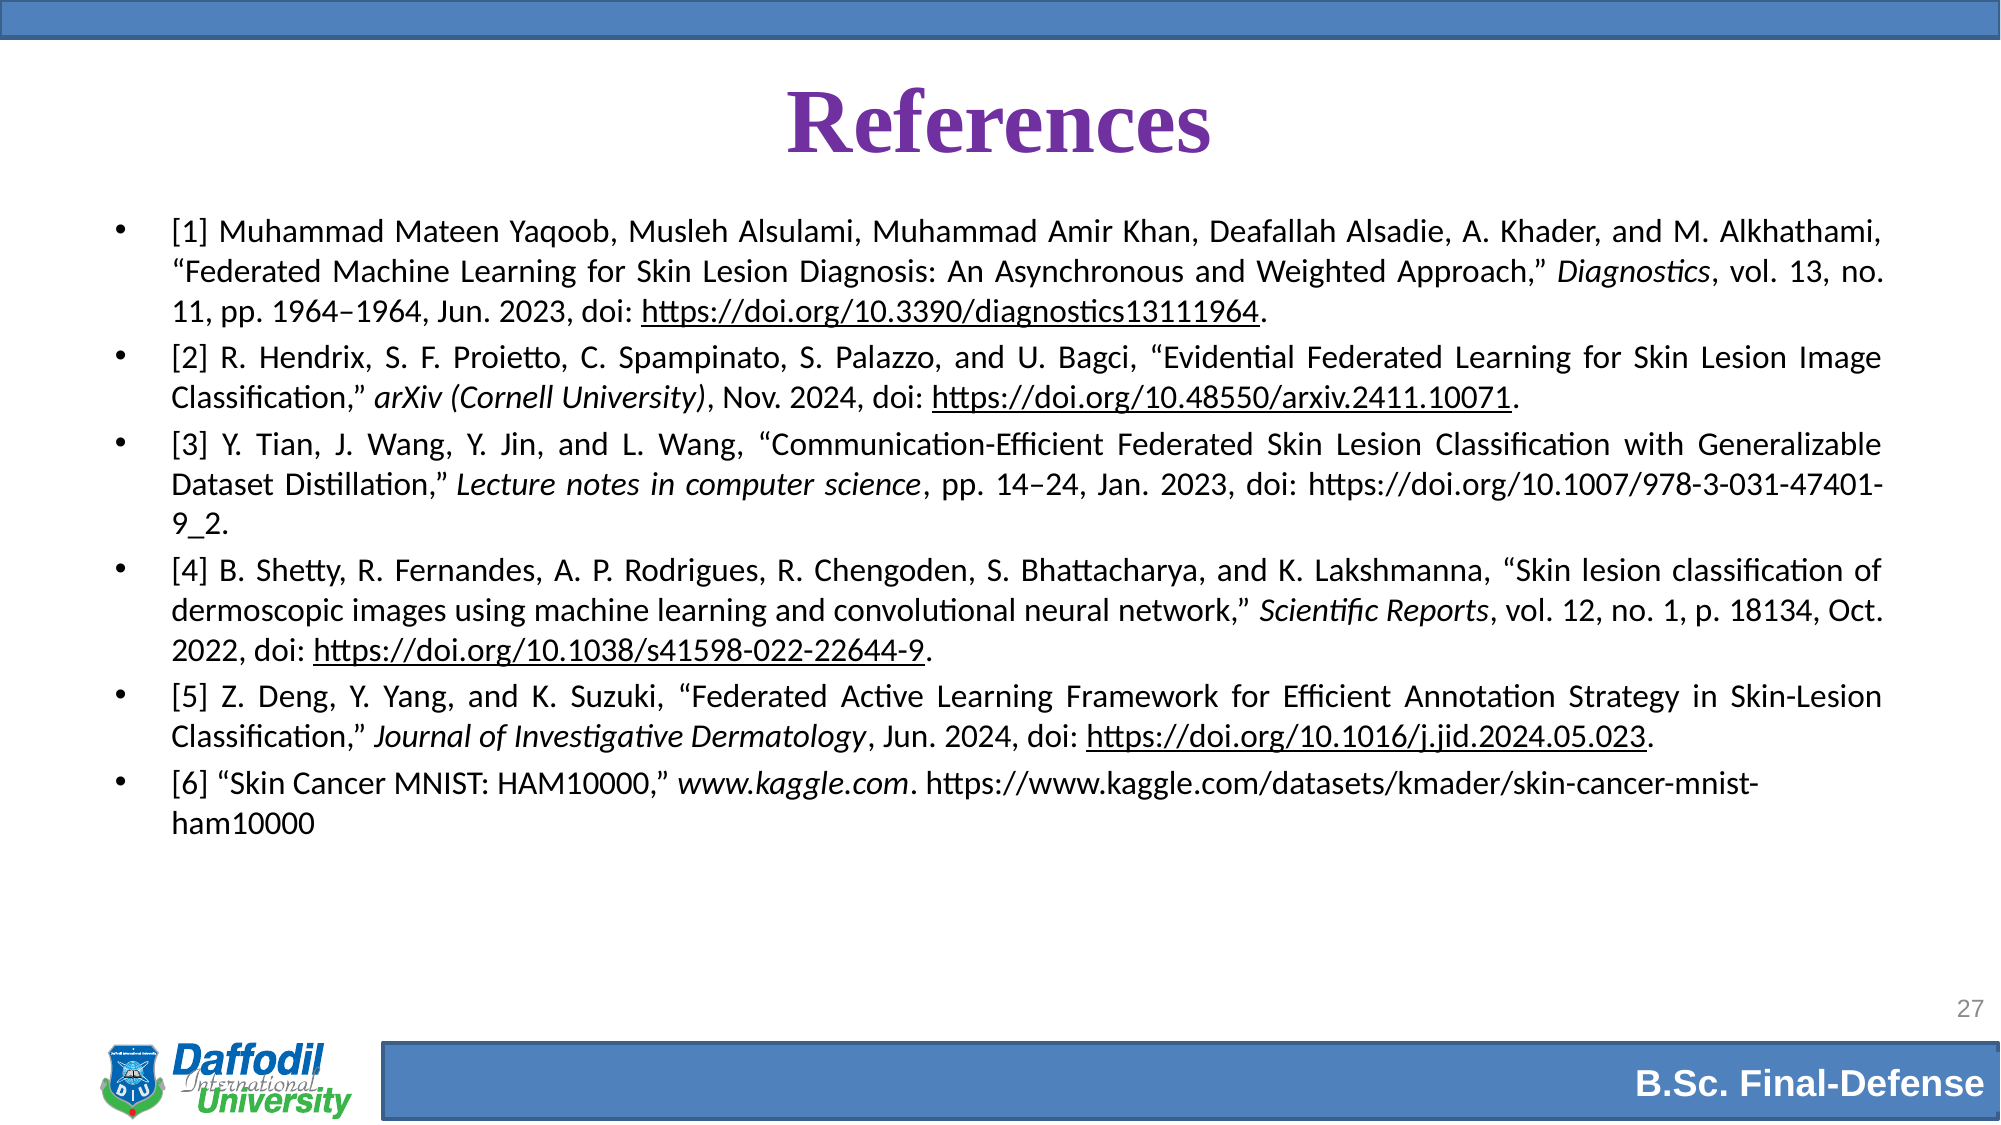

# References
[1] Muhammad Mateen Yaqoob, Musleh Alsulami, Muhammad Amir Khan, Deafallah Alsadie, A. Khader, and M. Alkhathami, “Federated Machine Learning for Skin Lesion Diagnosis: An Asynchronous and Weighted Approach,” Diagnostics, vol. 13, no. 11, pp. 1964–1964, Jun. 2023, doi: https://doi.org/10.3390/diagnostics13111964.
[2] R. Hendrix, S. F. Proietto, C. Spampinato, S. Palazzo, and U. Bagci, “Evidential Federated Learning for Skin Lesion Image Classification,” arXiv (Cornell University), Nov. 2024, doi: https://doi.org/10.48550/arxiv.2411.10071.
[3] Y. Tian, J. Wang, Y. Jin, and L. Wang, “Communication-Efficient Federated Skin Lesion Classification with Generalizable Dataset Distillation,” Lecture notes in computer science, pp. 14–24, Jan. 2023, doi: https://doi.org/10.1007/978-3-031-47401-9_2.
[4] B. Shetty, R. Fernandes, A. P. Rodrigues, R. Chengoden, S. Bhattacharya, and K. Lakshmanna, “Skin lesion classification of dermoscopic images using machine learning and convolutional neural network,” Scientific Reports, vol. 12, no. 1, p. 18134, Oct. 2022, doi: https://doi.org/10.1038/s41598-022-22644-9.
[5] Z. Deng, Y. Yang, and K. Suzuki, “Federated Active Learning Framework for Efficient Annotation Strategy in Skin-Lesion Classification,” Journal of Investigative Dermatology, Jun. 2024, doi: https://doi.org/10.1016/j.jid.2024.05.023.
[6] “Skin Cancer MNIST: HAM10000,” www.kaggle.com. https://www.kaggle.com/datasets/kmader/skin-cancer-mnist-ham10000

27
B.Sc. Final-Defense